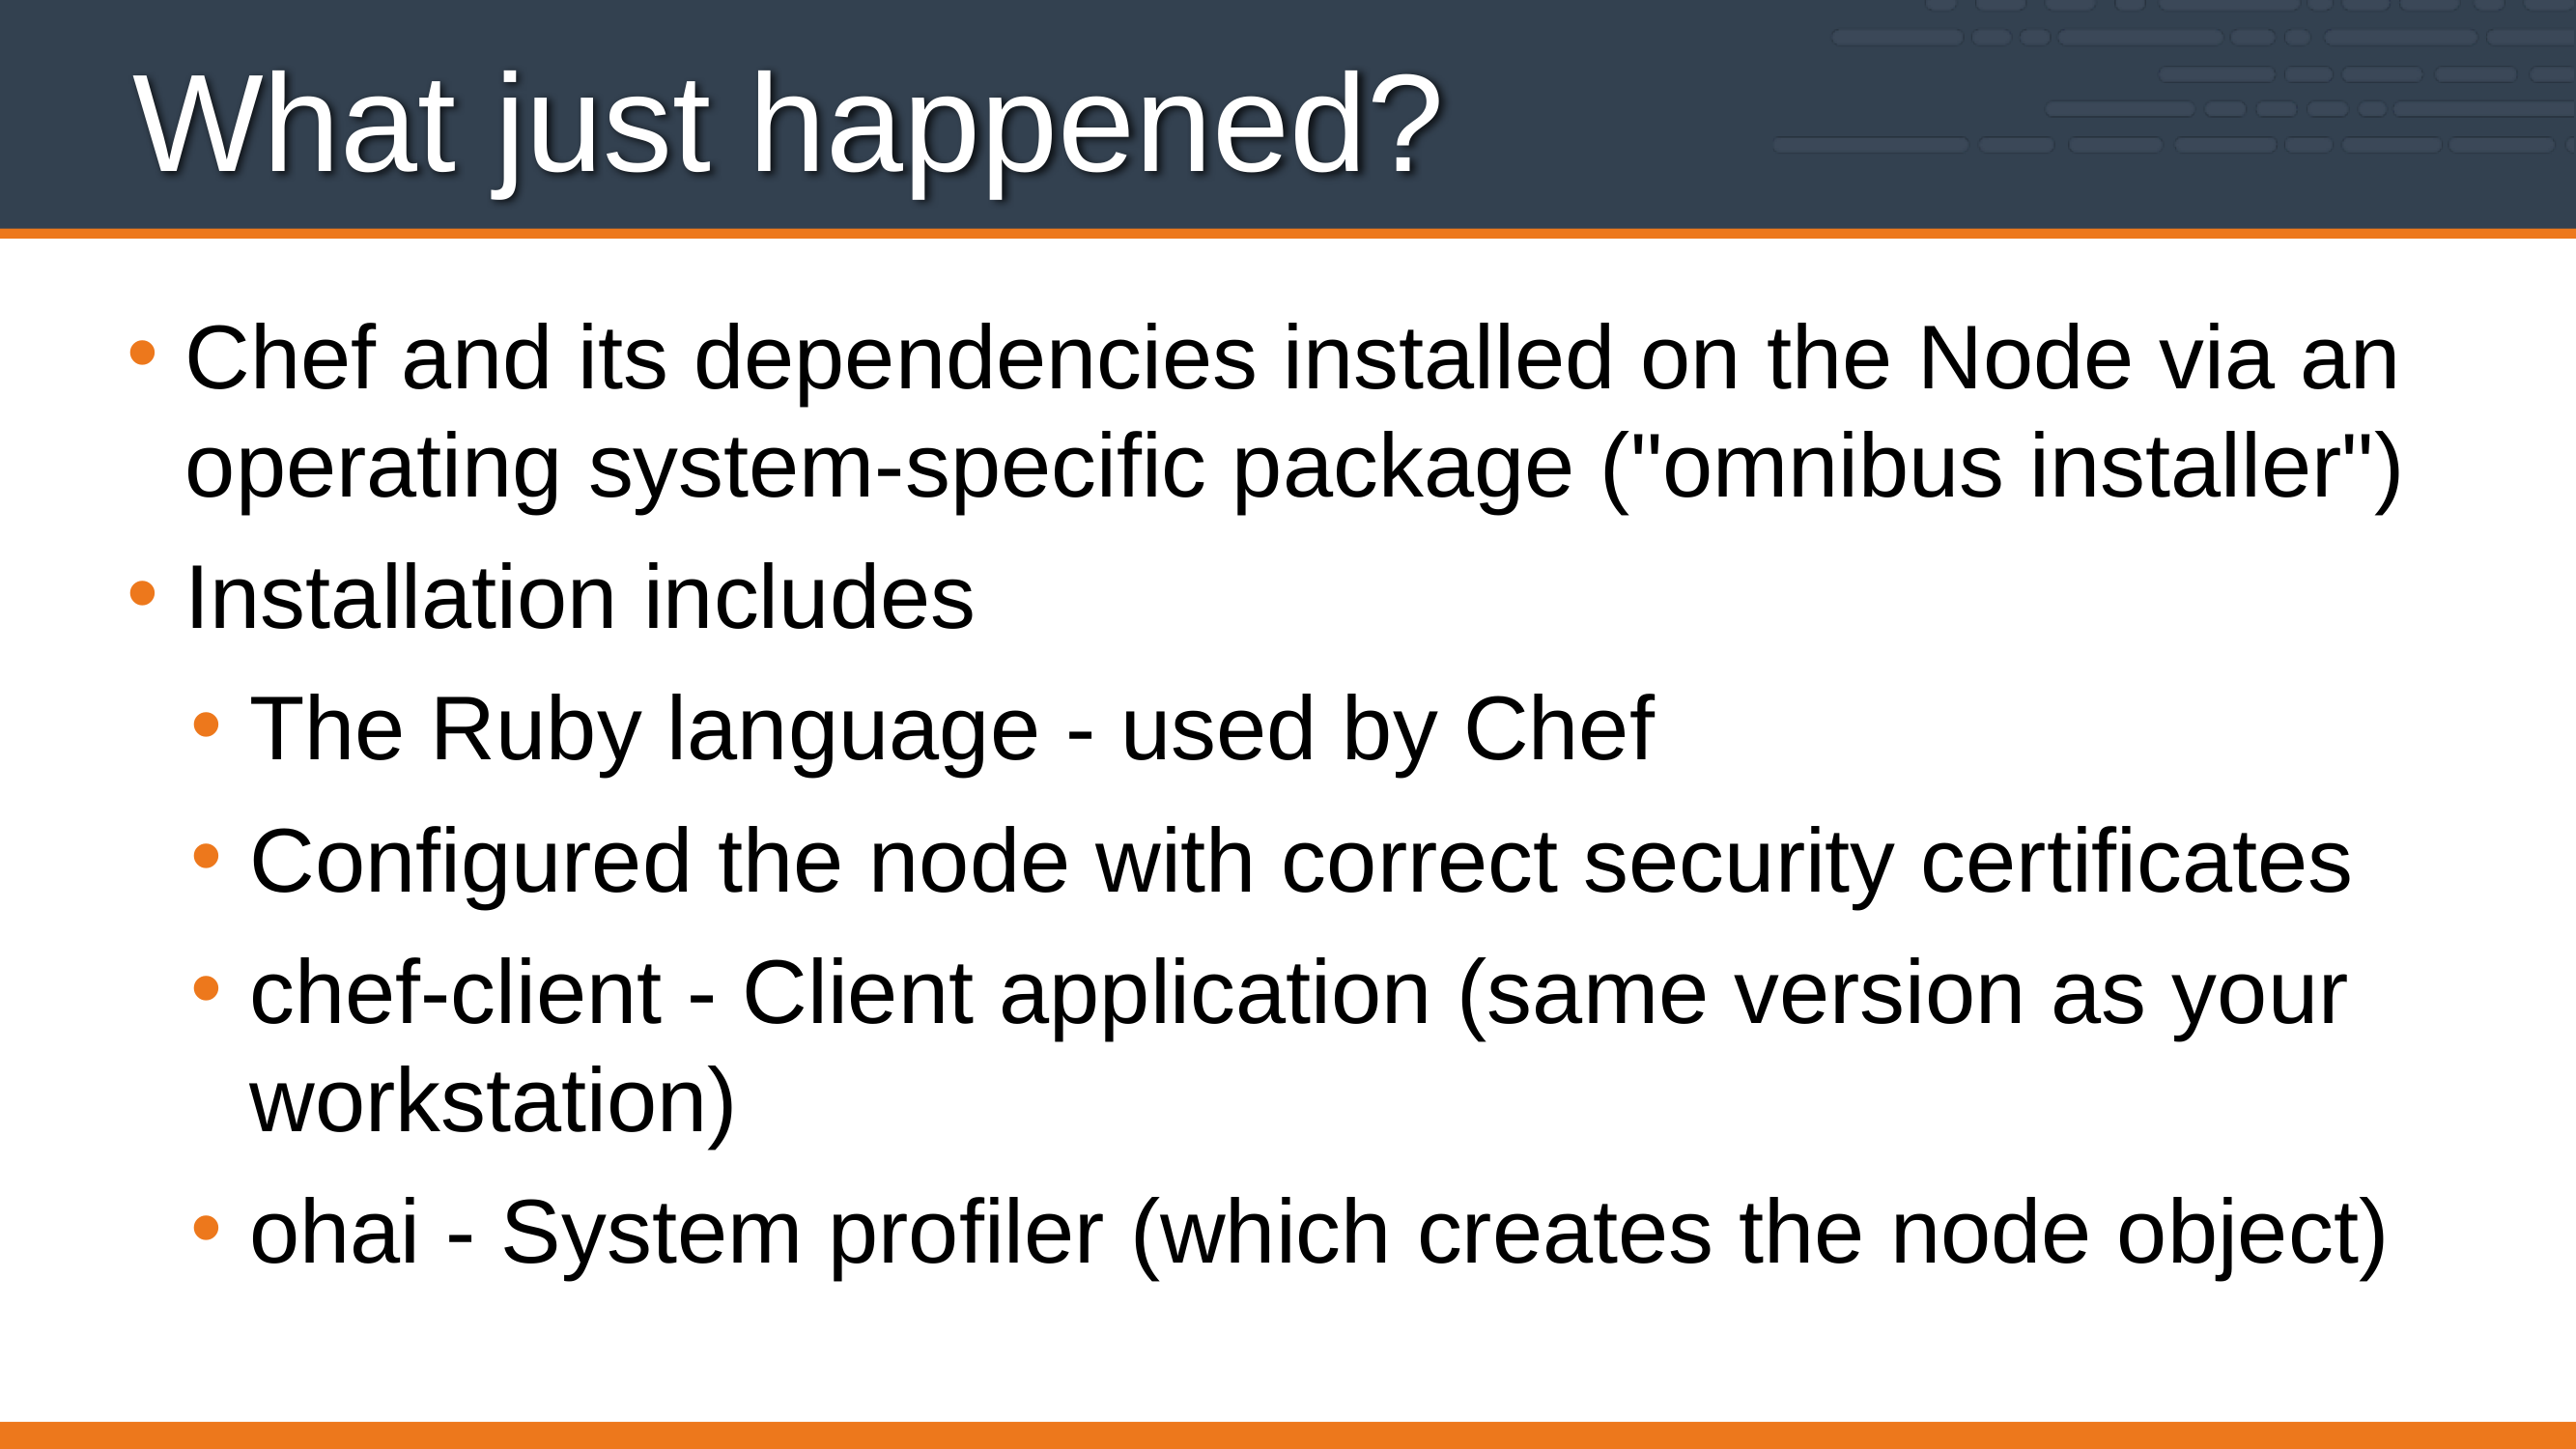

# What just happened?
Chef and its dependencies installed on the Node via an operating system-specific package ("omnibus installer")
Installation includes
The Ruby language - used by Chef
Configured the node with correct security certificates
chef-client - Client application (same version as your workstation)
ohai - System profiler (which creates the node object)